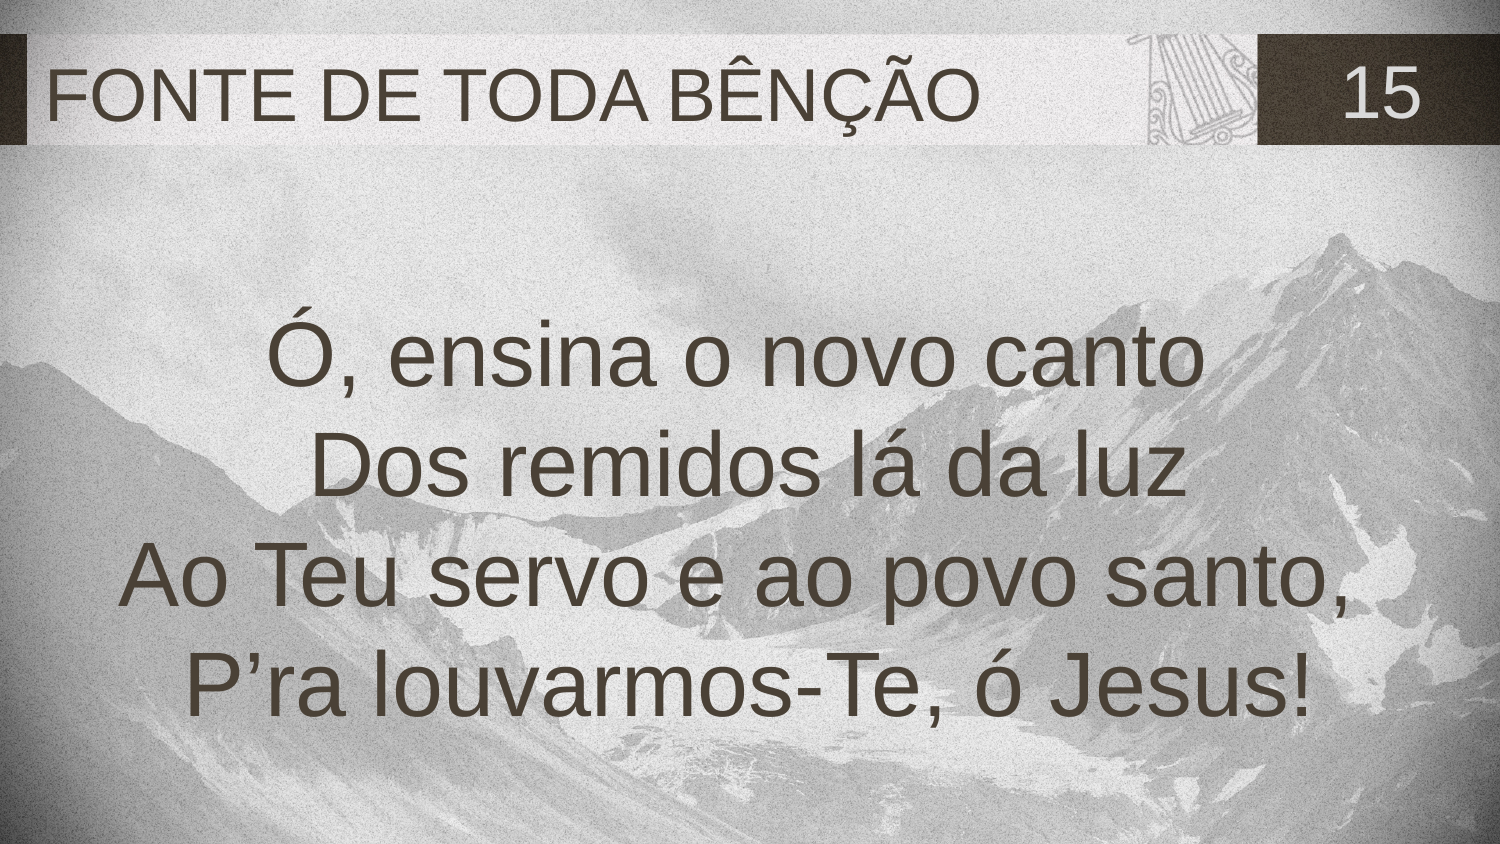

# FONTE DE TODA BÊNÇÃO
15
Ó, ensina o novo canto
Dos remidos lá da luz
Ao Teu servo e ao povo santo,
P’ra louvarmos-Te, ó Jesus!